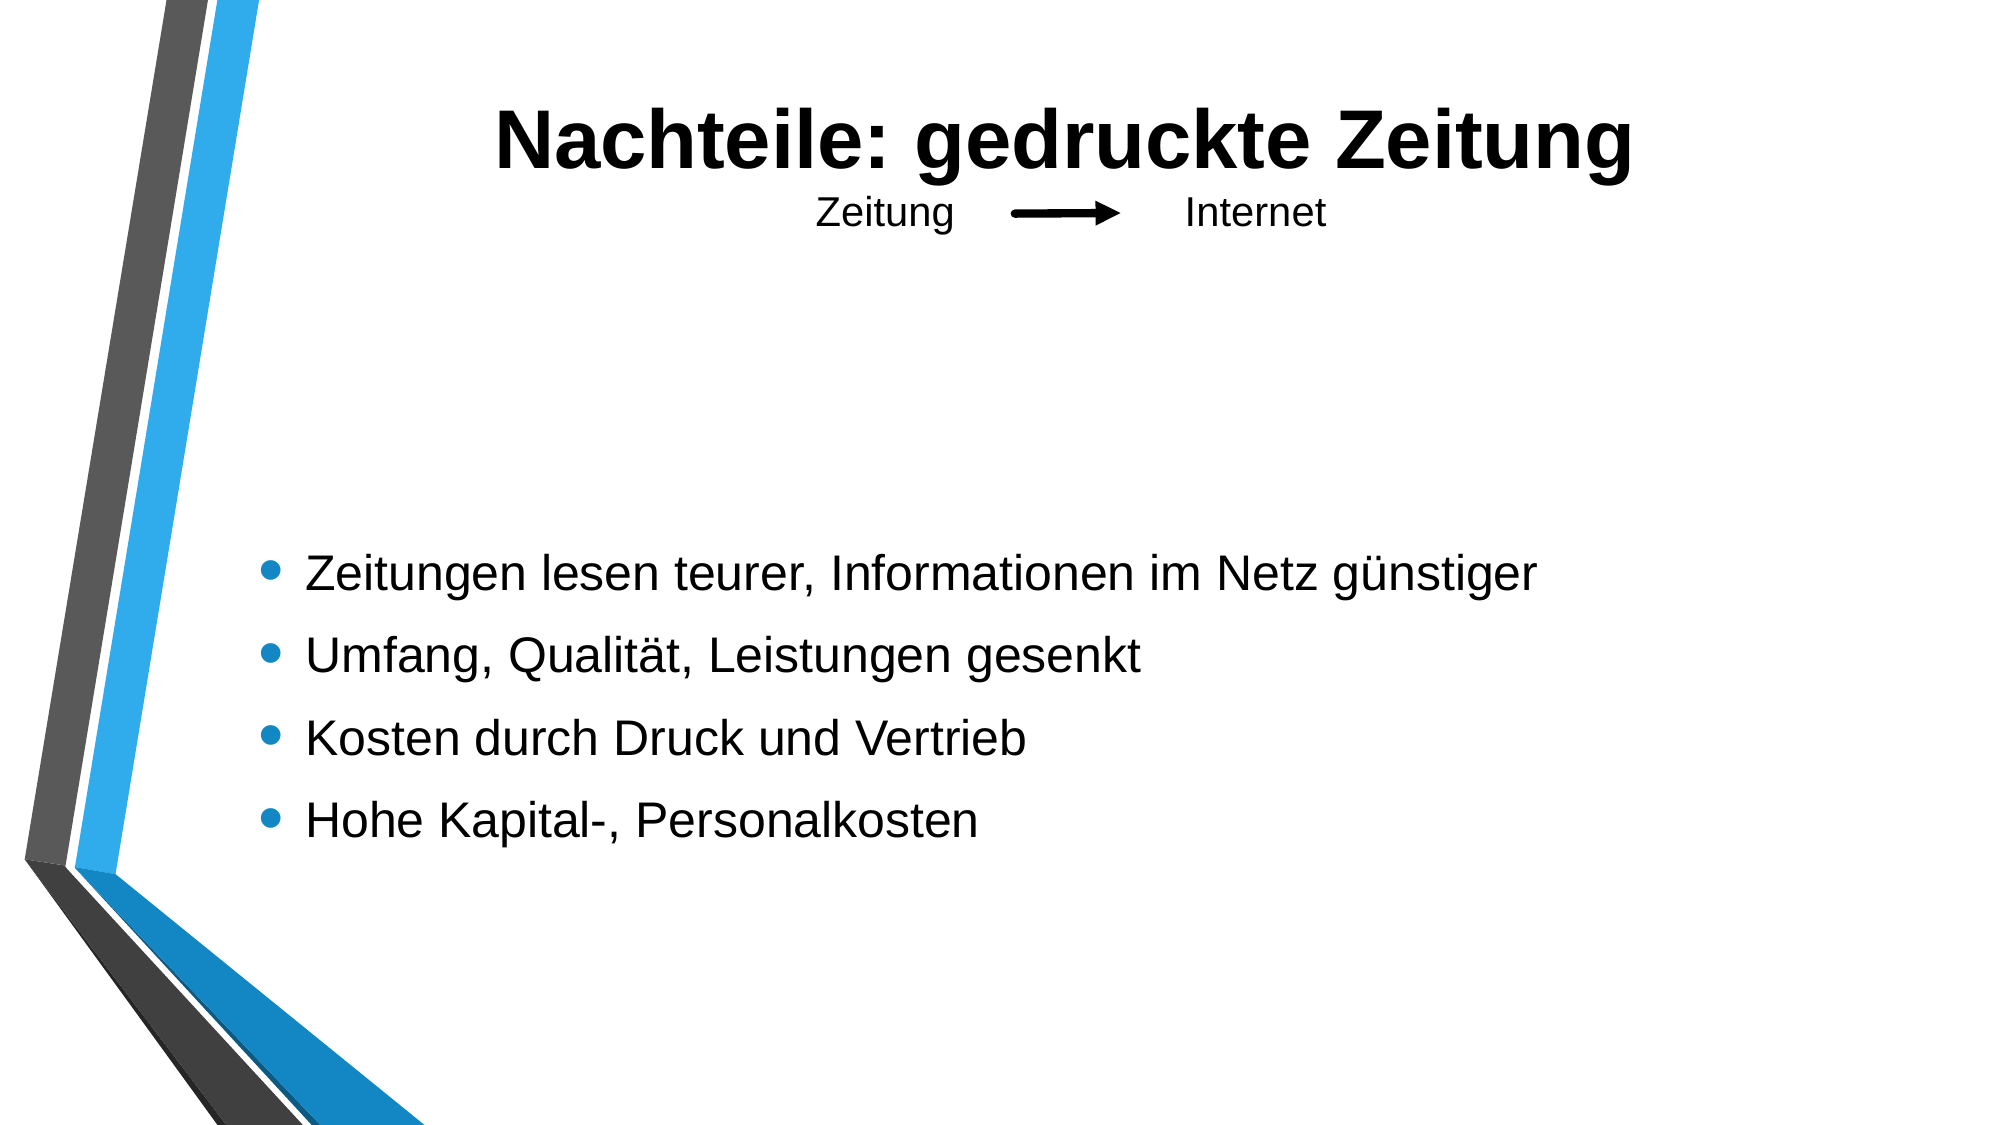

# Nachteile: gedruckte Zeitung Zeitung                    Internet
Zeitungen lesen teurer, Informationen im Netz günstiger
Umfang, Qualität, Leistungen gesenkt
Kosten durch Druck und Vertrieb
Hohe Kapital-, Personalkosten